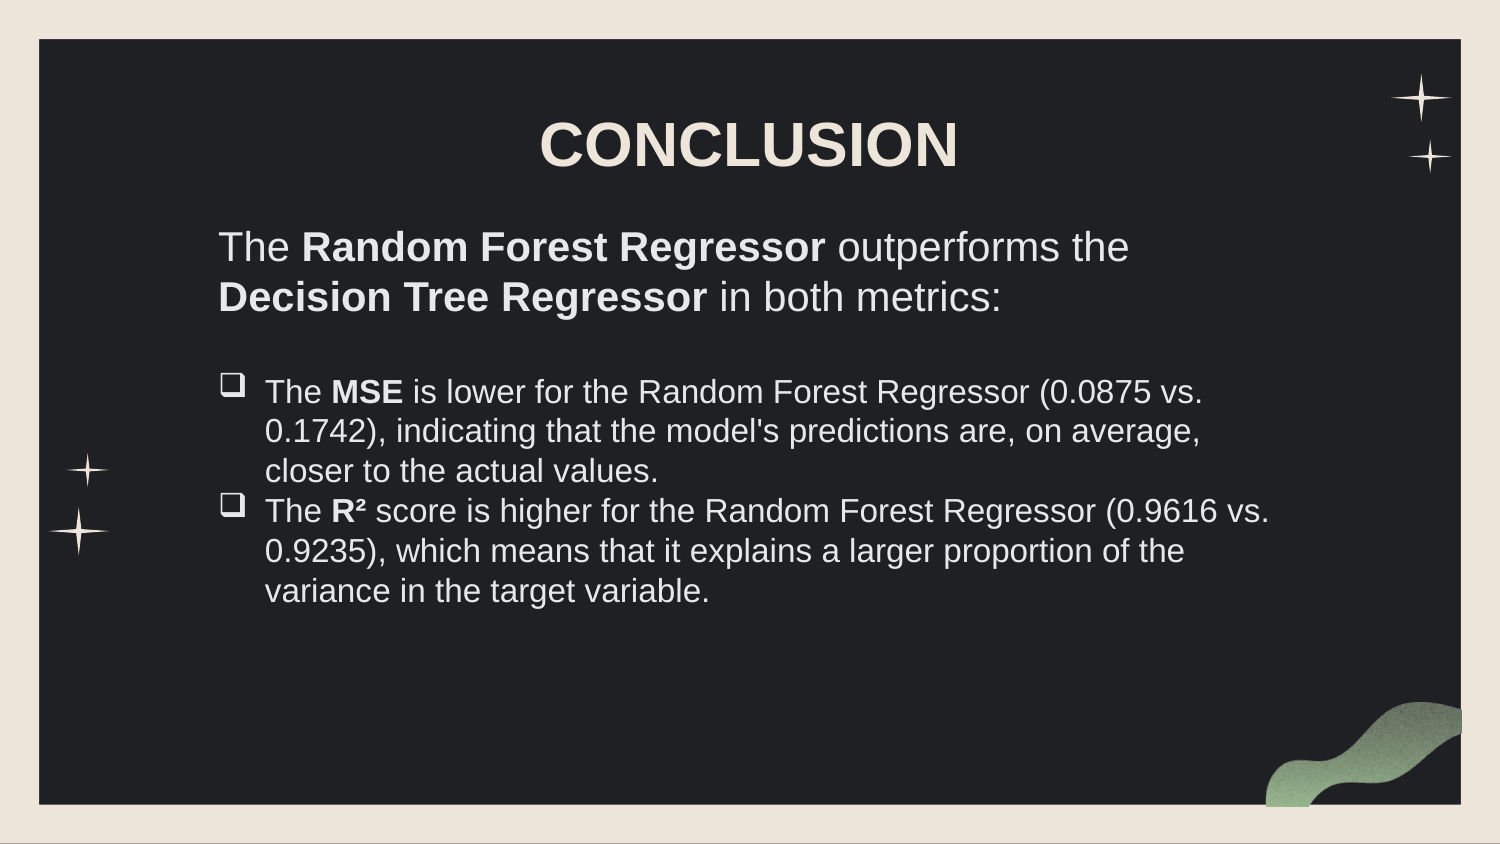

# CONCLUSION
The Random Forest Regressor outperforms the Decision Tree Regressor in both metrics:

The MSE is lower for the Random Forest Regressor (0.0875 vs. 0.1742), indicating that the model's predictions are, on average, closer to the actual values.
The R² score is higher for the Random Forest Regressor (0.9616 vs. 0.9235), which means that it explains a larger proportion of the variance in the target variable.